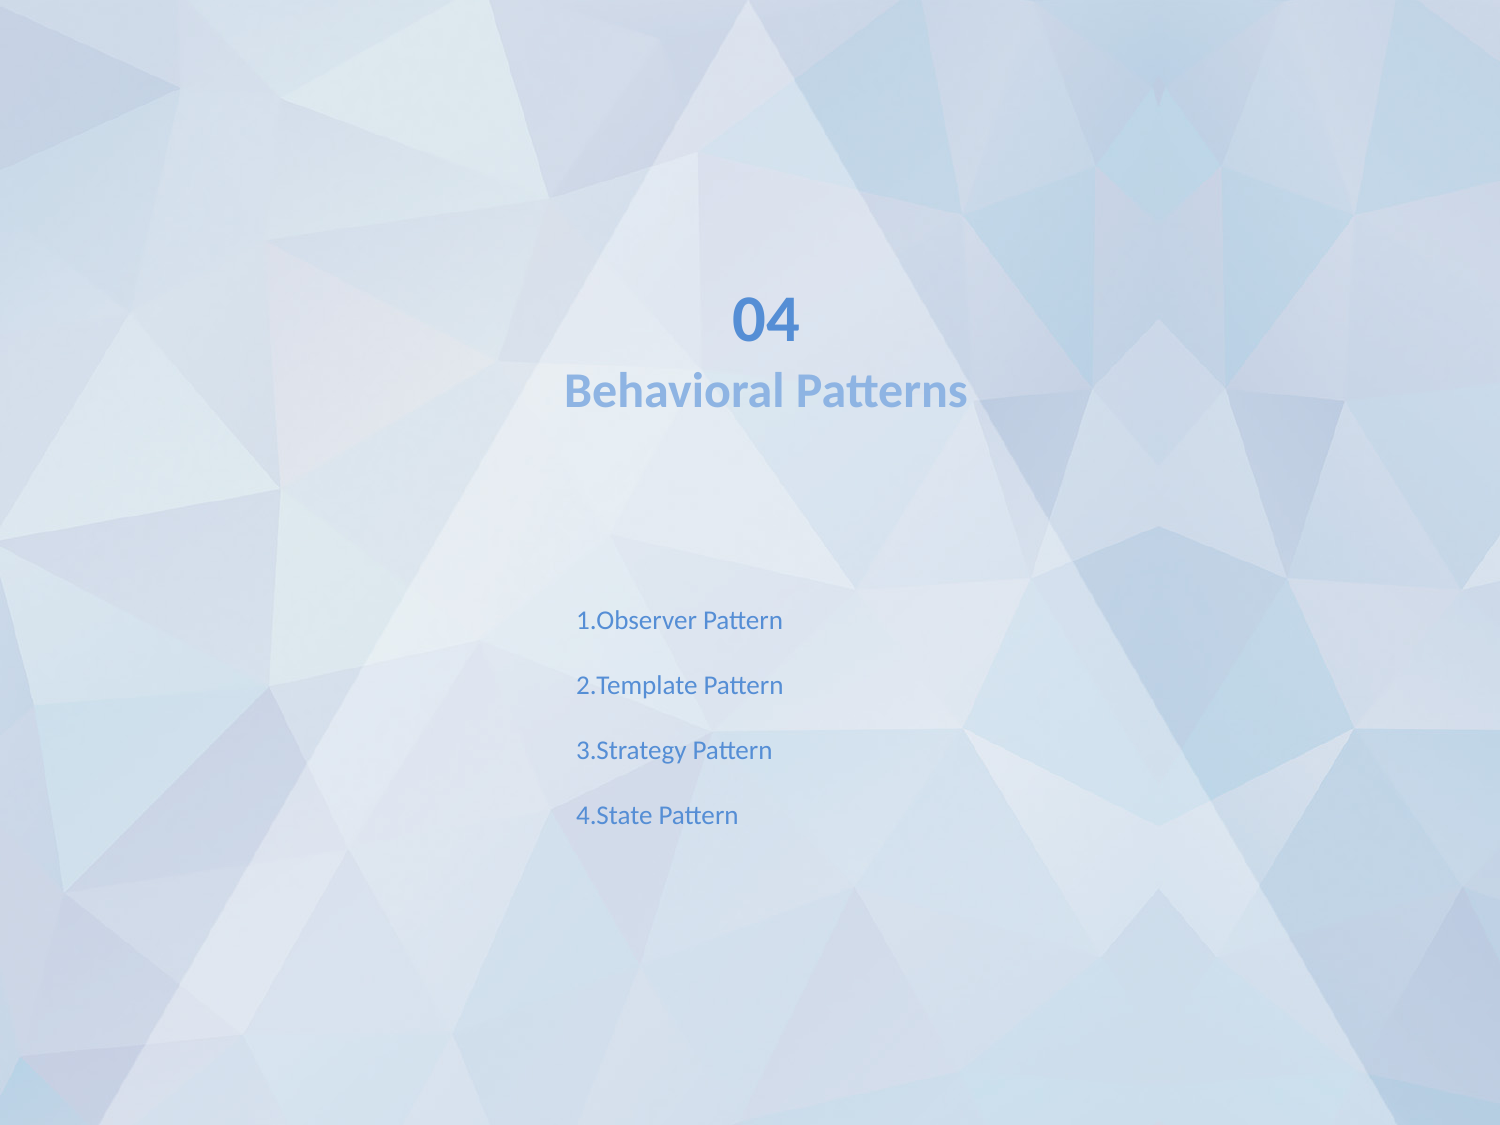

04
Behavioral Patterns
Observer Pattern
Template Pattern
Strategy Pattern
State Pattern